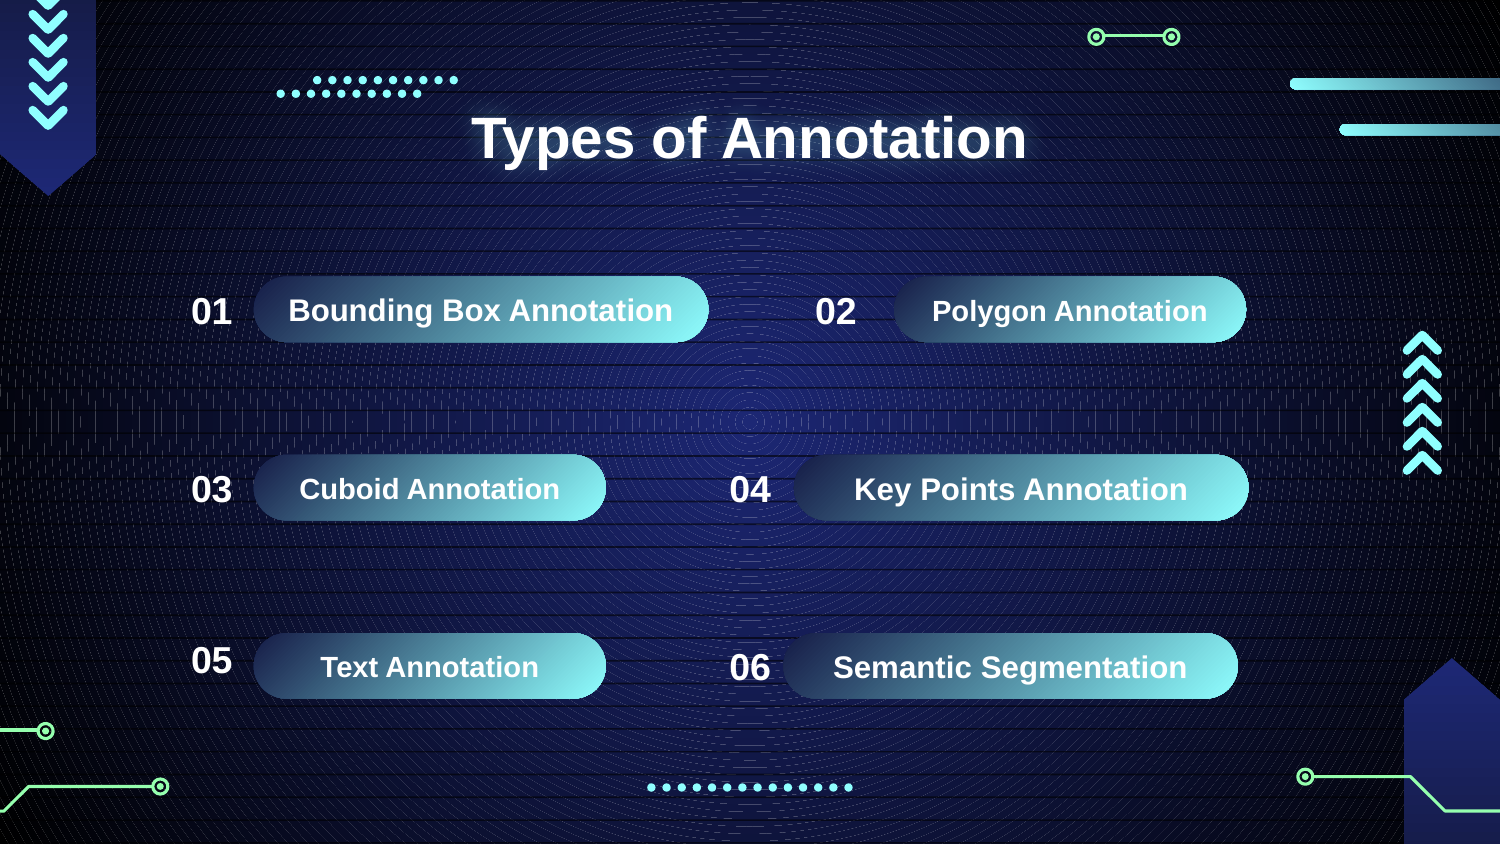

# Types of Annotation
01
02
Polygon Annotation
Bounding Box Annotation

03
04
Cuboid Annotation
Key Points Annotation
05
06
Text Annotation
Semantic Segmentation